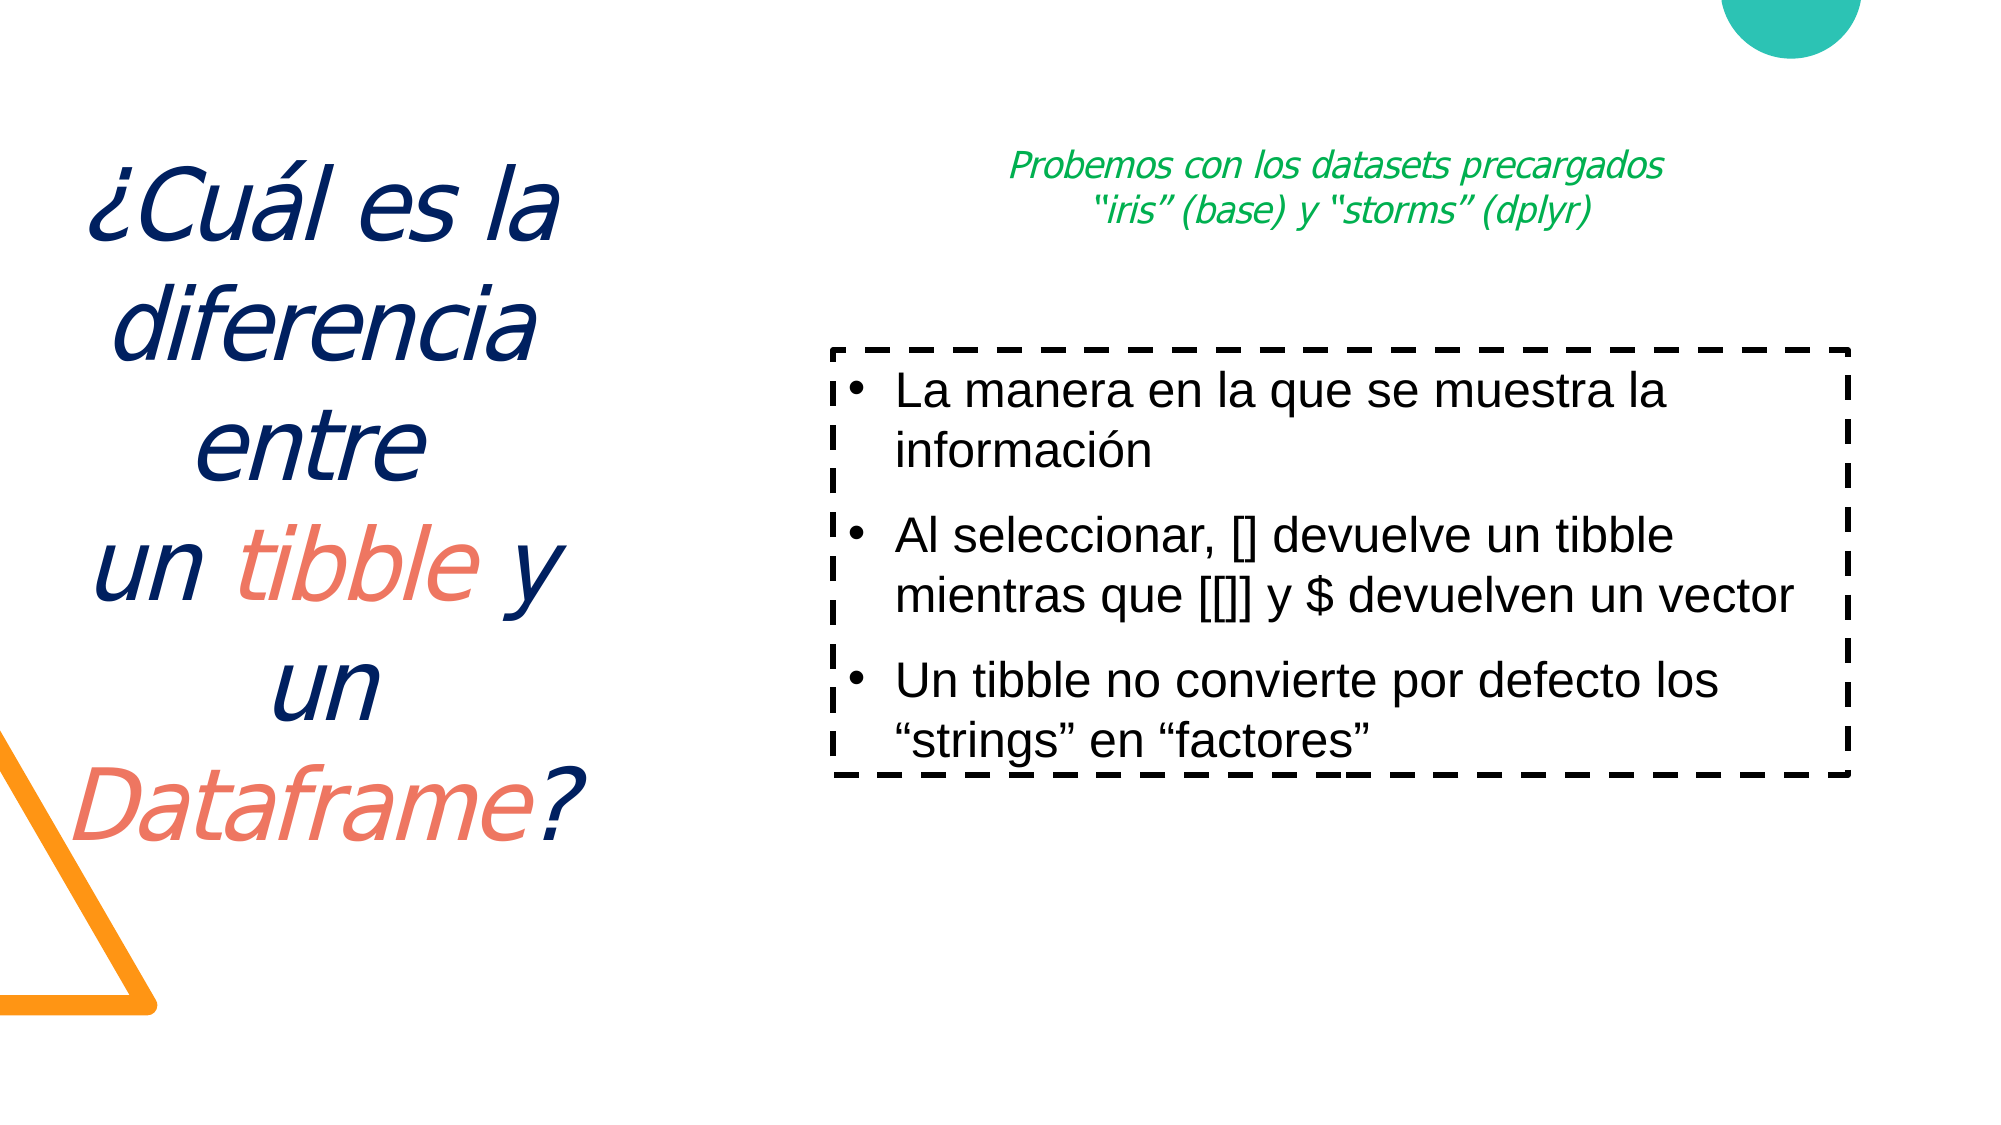

¿Cuál es la diferencia entre
un tibble y un Dataframe?
Probemos con los datasets precargados
“iris” (base) y “storms” (dplyr)
La manera en la que se muestra la información
Al seleccionar, [] devuelve un tibble mientras que [[]] y $ devuelven un vector
Un tibble no convierte por defecto los “strings” en “factores”